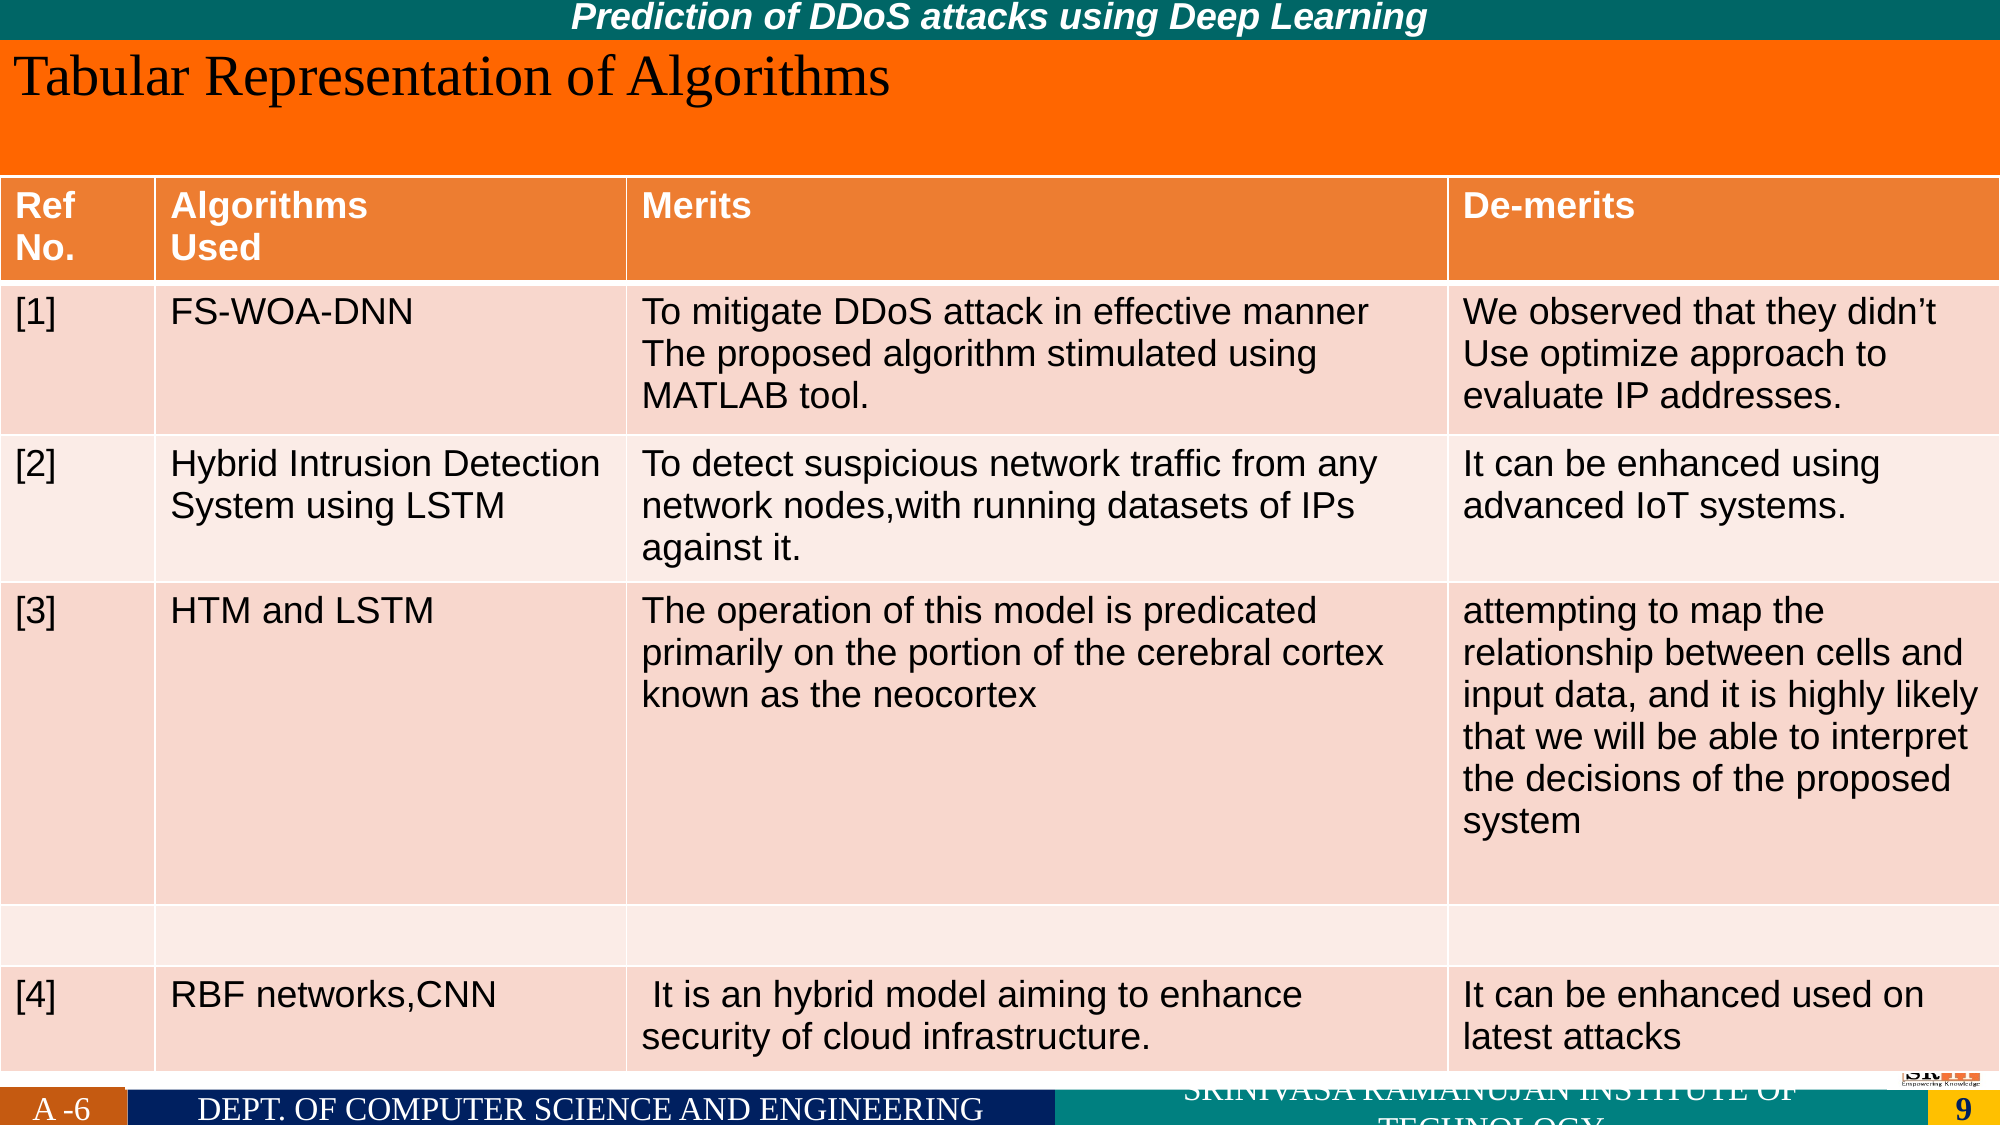

Prediction of DDoS attacks using Deep Learning

6

Prediction of DDoS attacks using Deep Learning
Continue…

Tabular Representation of Algorithms
| Ref No. | Algorithms Used | Merits | De-merits |
| --- | --- | --- | --- |
| [1] | FS-WOA-DNN | To mitigate DDoS attack in effective manner The proposed algorithm stimulated using MATLAB tool. | We observed that they didn’t Use optimize approach to evaluate IP addresses. |
| [2] | Hybrid Intrusion Detection System using LSTM | To detect suspicious network traffic from any network nodes,with running datasets of IPs against it. | It can be enhanced using advanced IoT systems. |
| [3] | HTM and LSTM | The operation of this model is predicated primarily on the portion of the cerebral cortex known as the neocortex | attempting to map the relationship between cells and input data, and it is highly likely that we will be able to interpret the decisions of the proposed system |
|  |  |  |  |
| [4] | RBF networks,CNN | It is an hybrid model aiming to enhance security of cloud infrastructure. | It can be enhanced used on latest attacks |
#
A -6